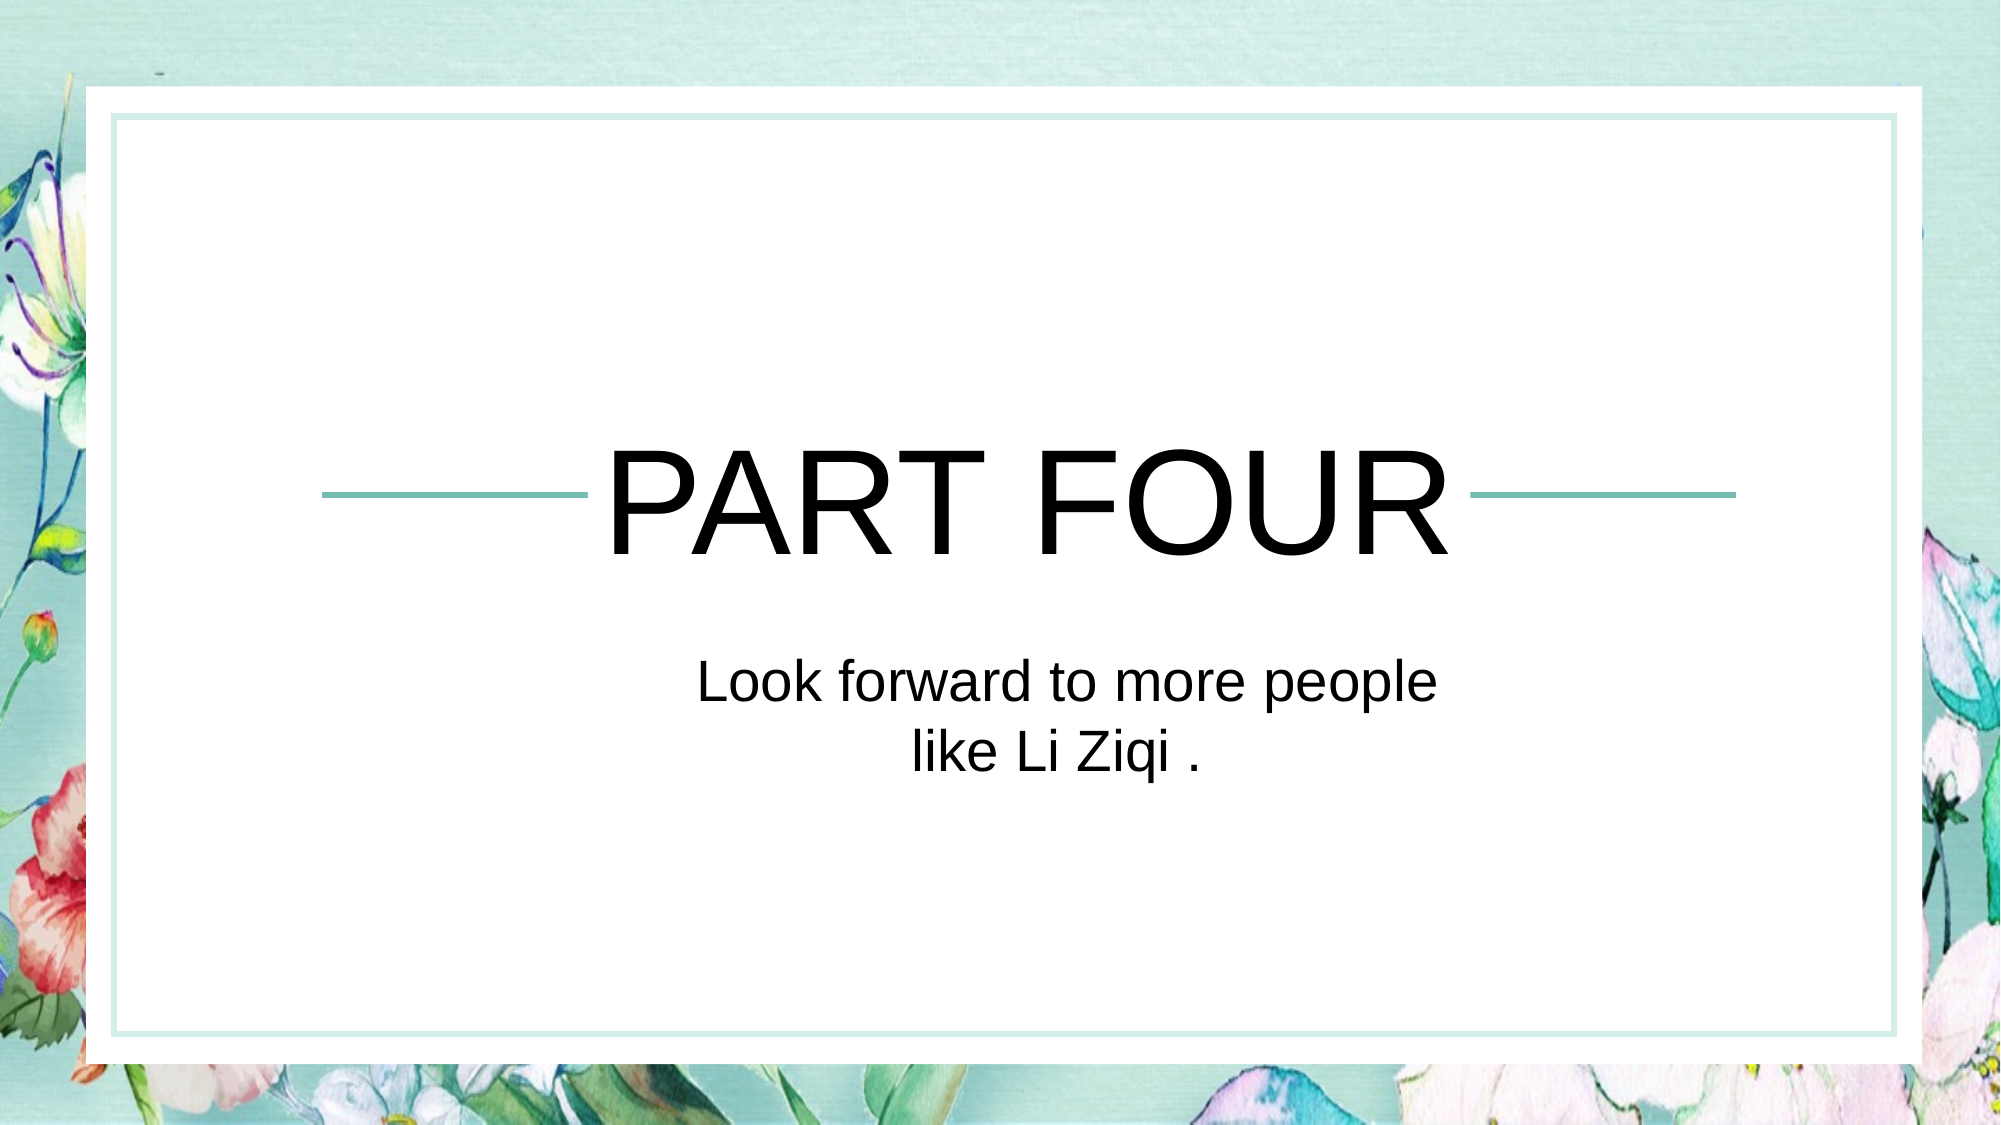

PART FOUR
            Look forward to more people
    like Li Ziqi .